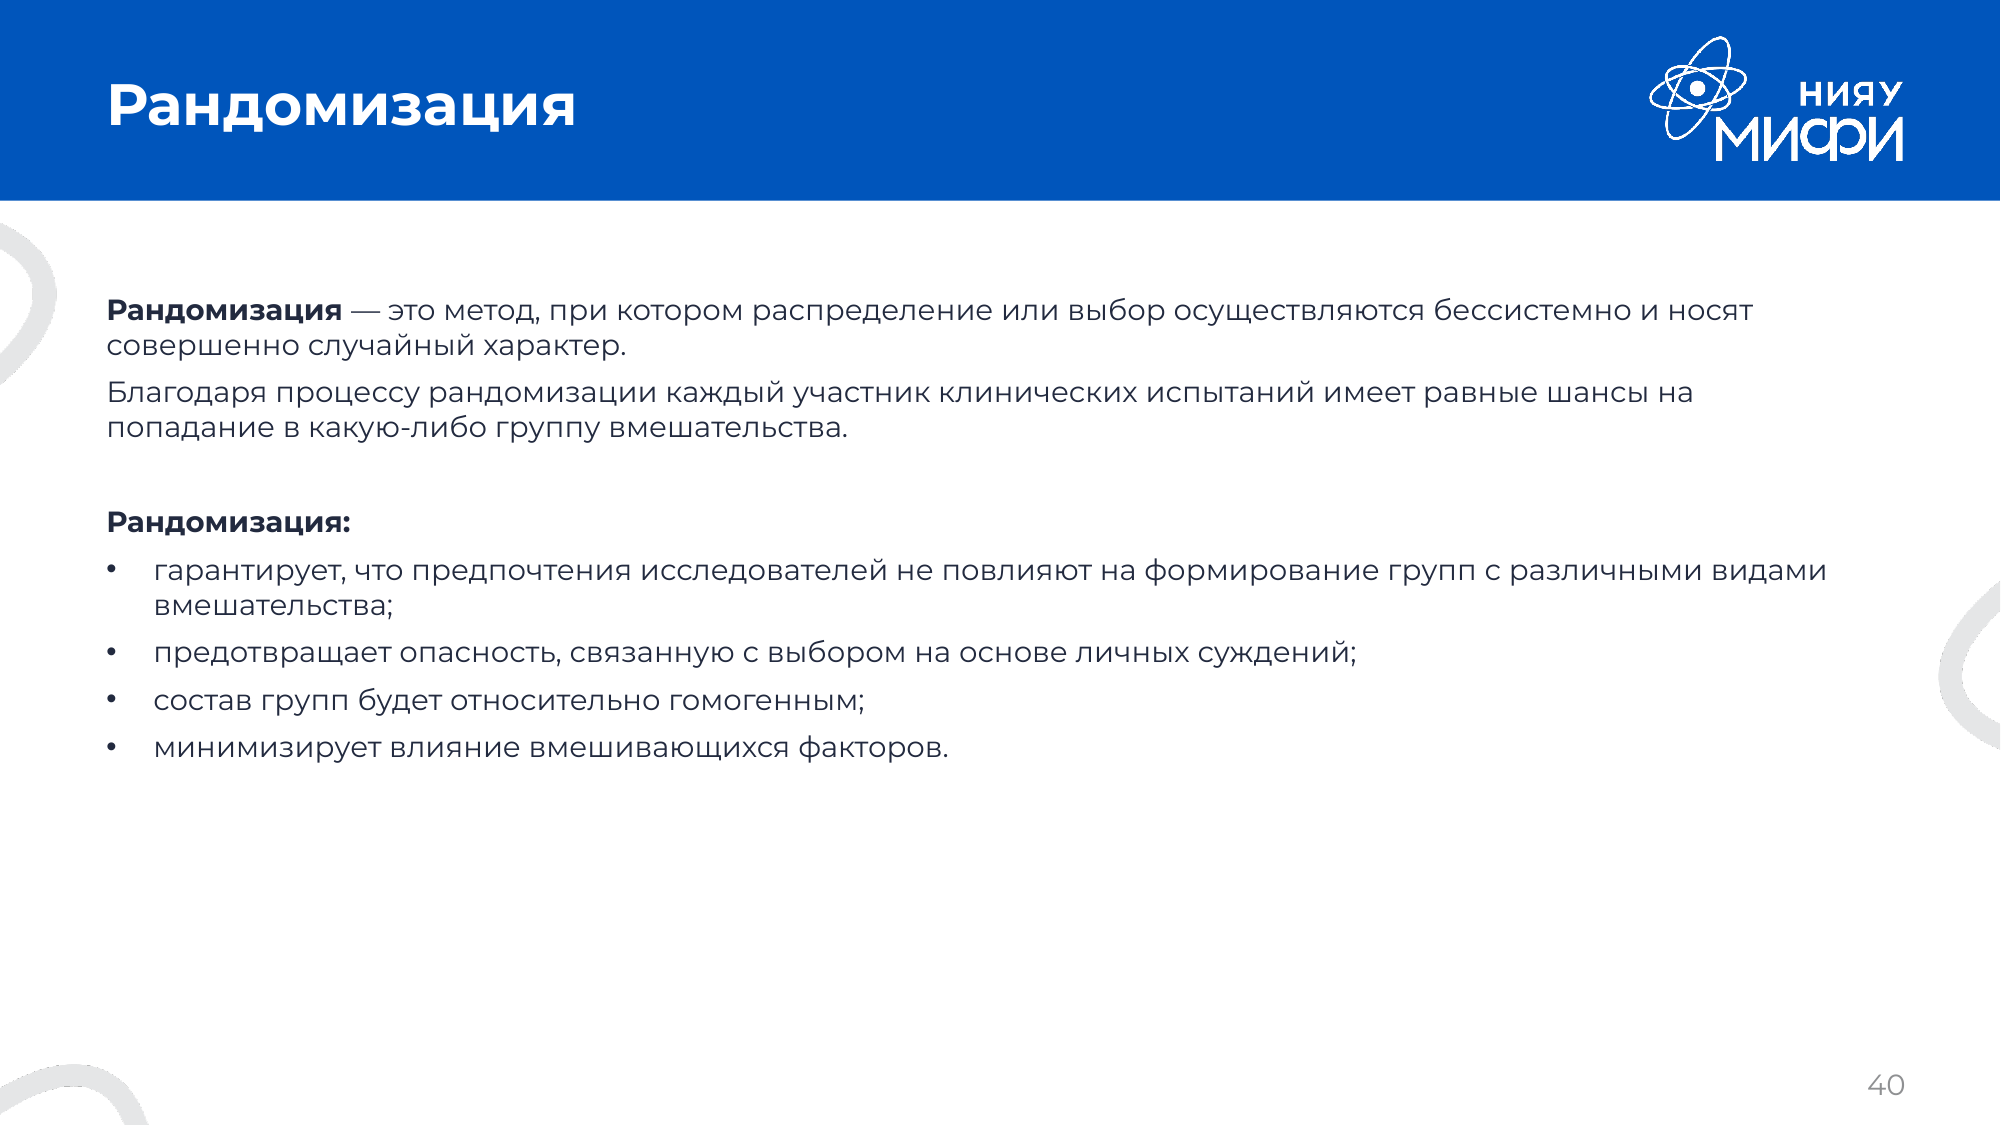

# Рандомизация
Рандомизация — это метод, при котором распределение или выбор осуществляются бессистемно и носят совершенно случайный характер.
Благодаря процессу рандомизации каждый участник клинических испытаний имеет равные шансы на попадание в какую-либо группу вмешательства.

Рандомизация:
гарантирует, что предпочтения исследователей не повлияют на формирование групп с различными видами вмешательства;
предотвращает опасность, связанную с выбором на основе личных суждений;
состав групп будет относительно гомогенным;
минимизирует влияние вмешивающихся факторов.